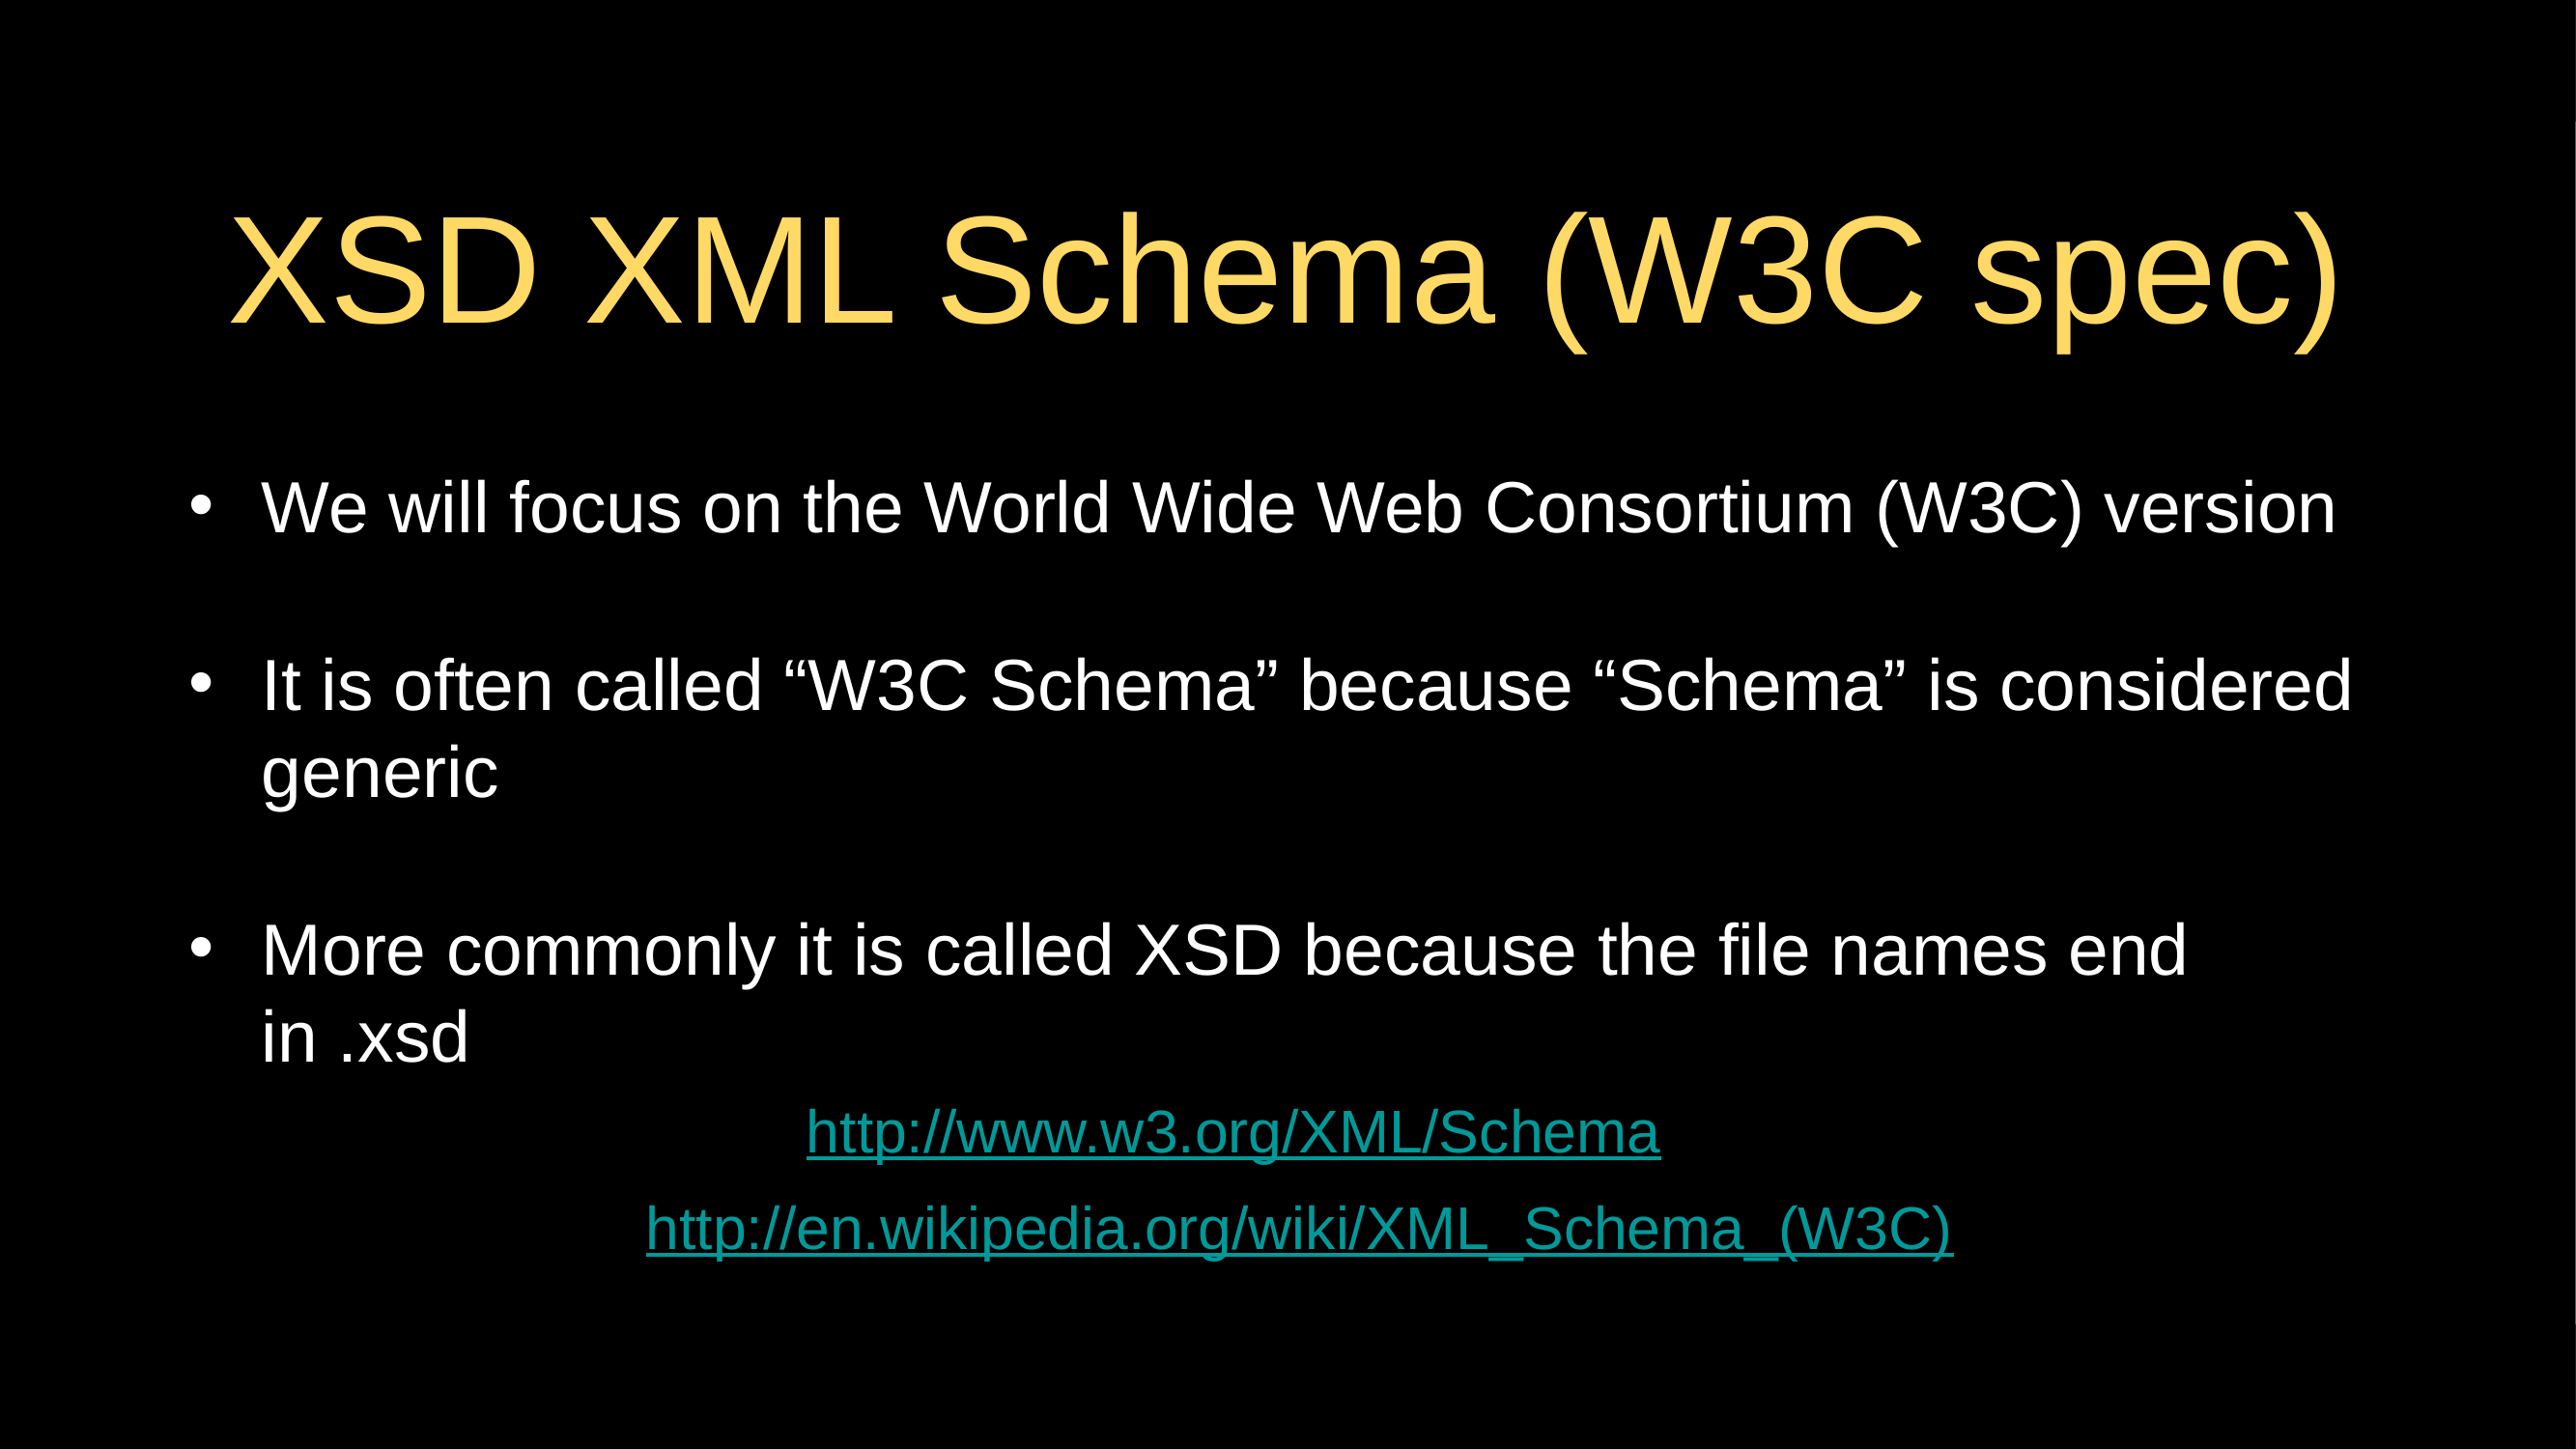

# XSD XML Schema (W3C spec)
We will focus on the World Wide Web Consortium (W3C) version
It is often called “W3C Schema” because “Schema” is considered generic
More commonly it is called XSD because the file names end in .xsd
http://www.w3.org/XML/Schema
http://en.wikipedia.org/wiki/XML_Schema_(W3C)